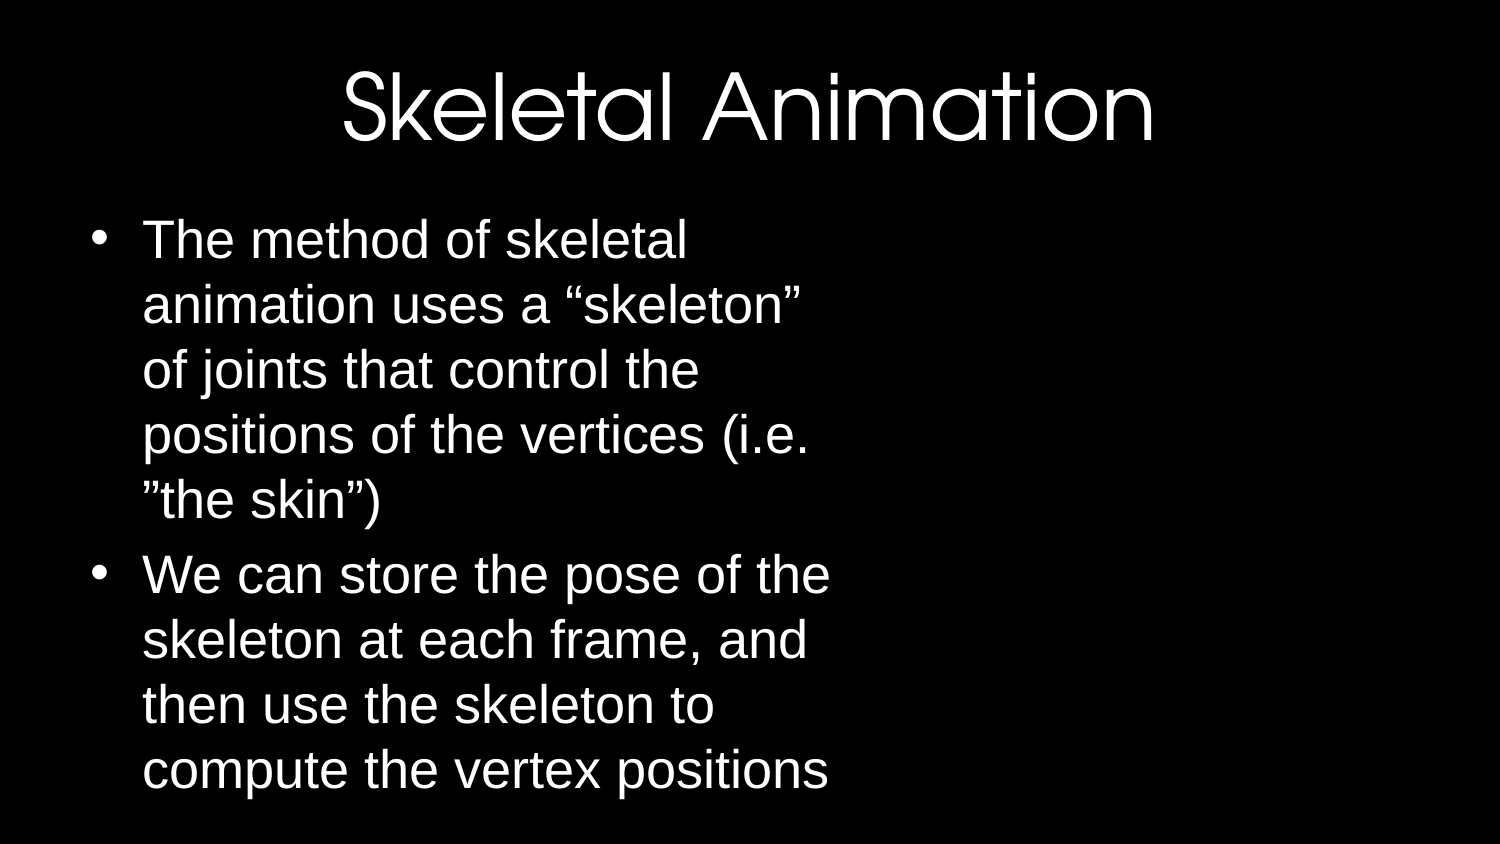

# Skeletal Animation
The method of skeletal animation uses a “skeleton” of joints that control the positions of the vertices (i.e. ”the skin”)
We can store the pose of the skeleton at each frame, and then use the skeleton to compute the vertex positions